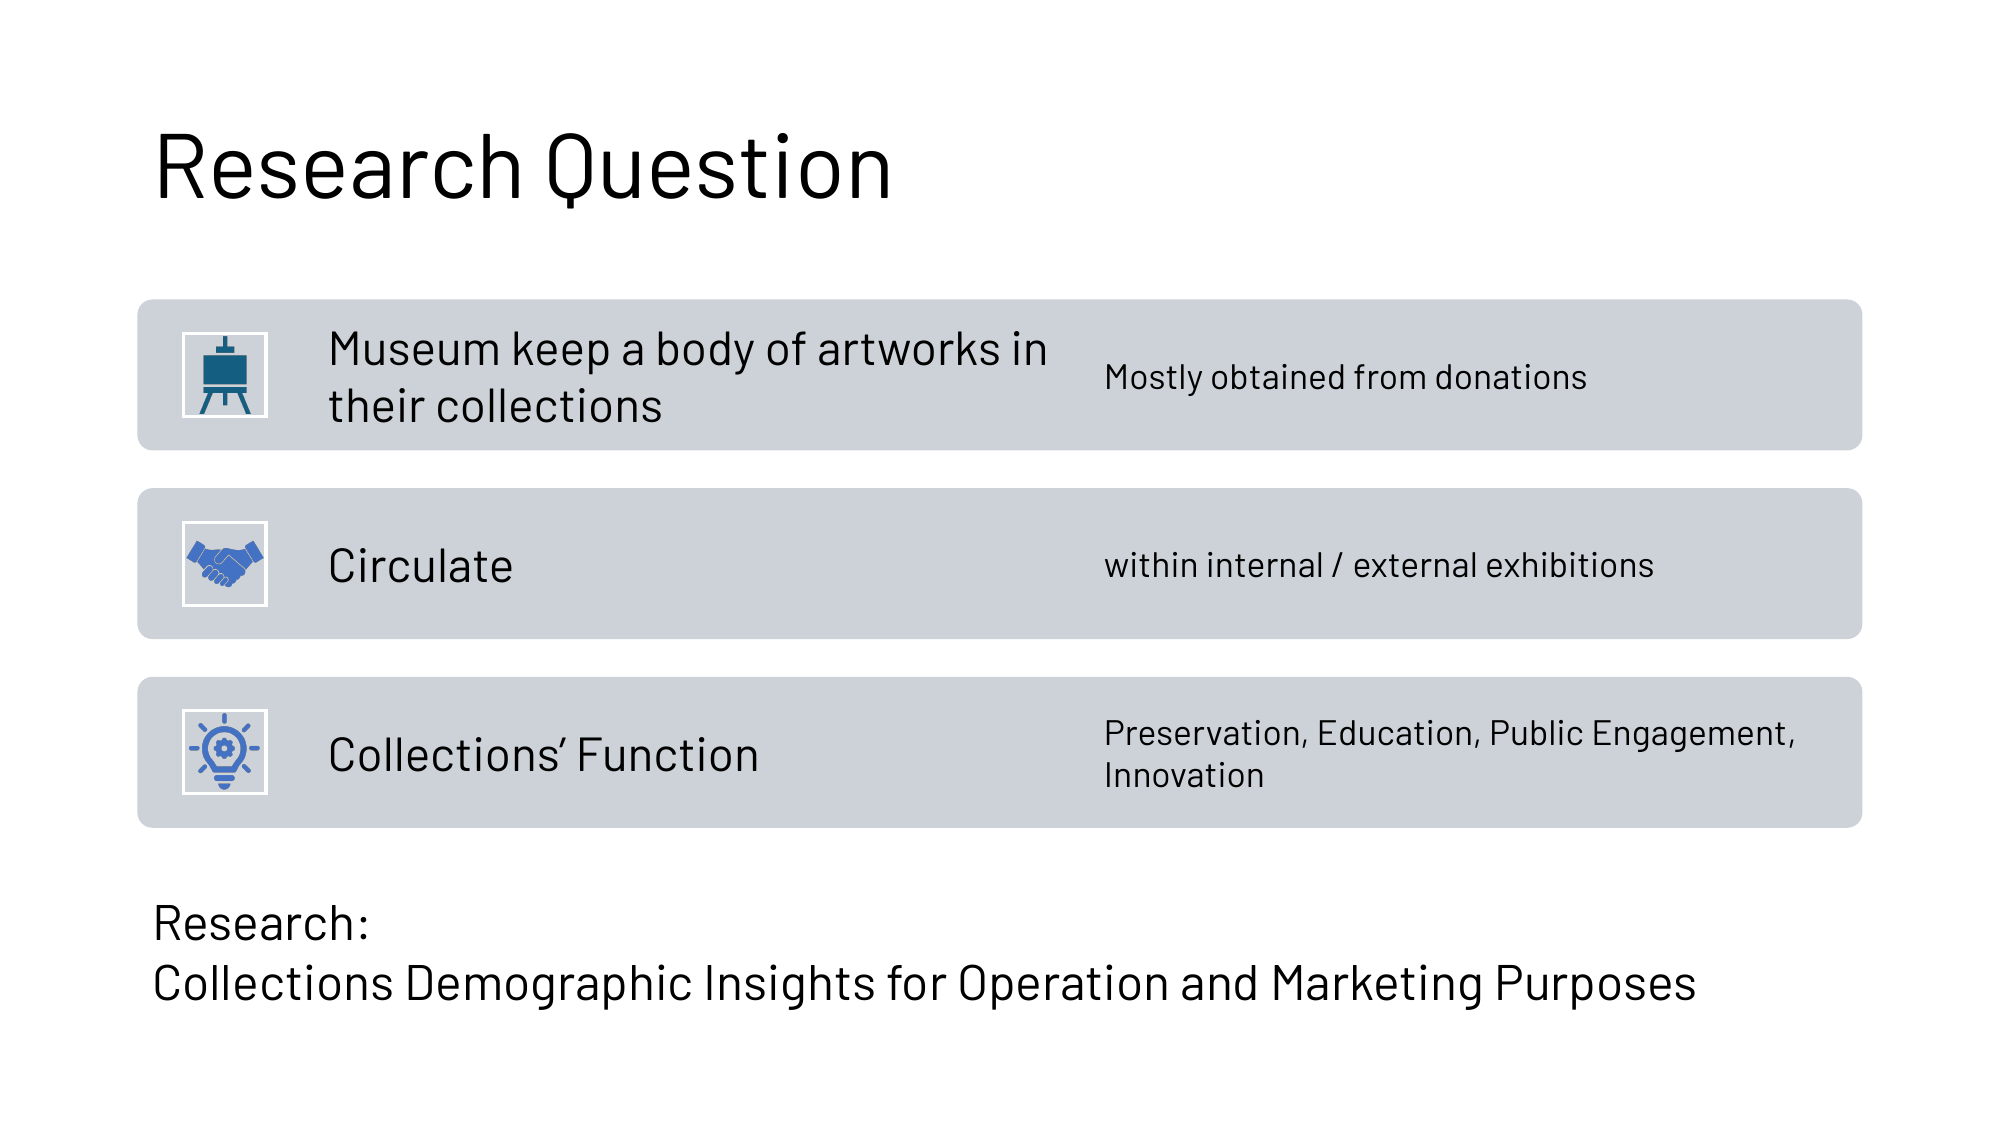

# Research Question
Museum keep a body of artworks in their collections
Mostly obtained from donations
Circulate
within internal / external exhibitions
Collections’ Function
Preservation, Education, Public Engagement, Innovation
Research:
Collections Demographic Insights for Operation and Marketing Purposes